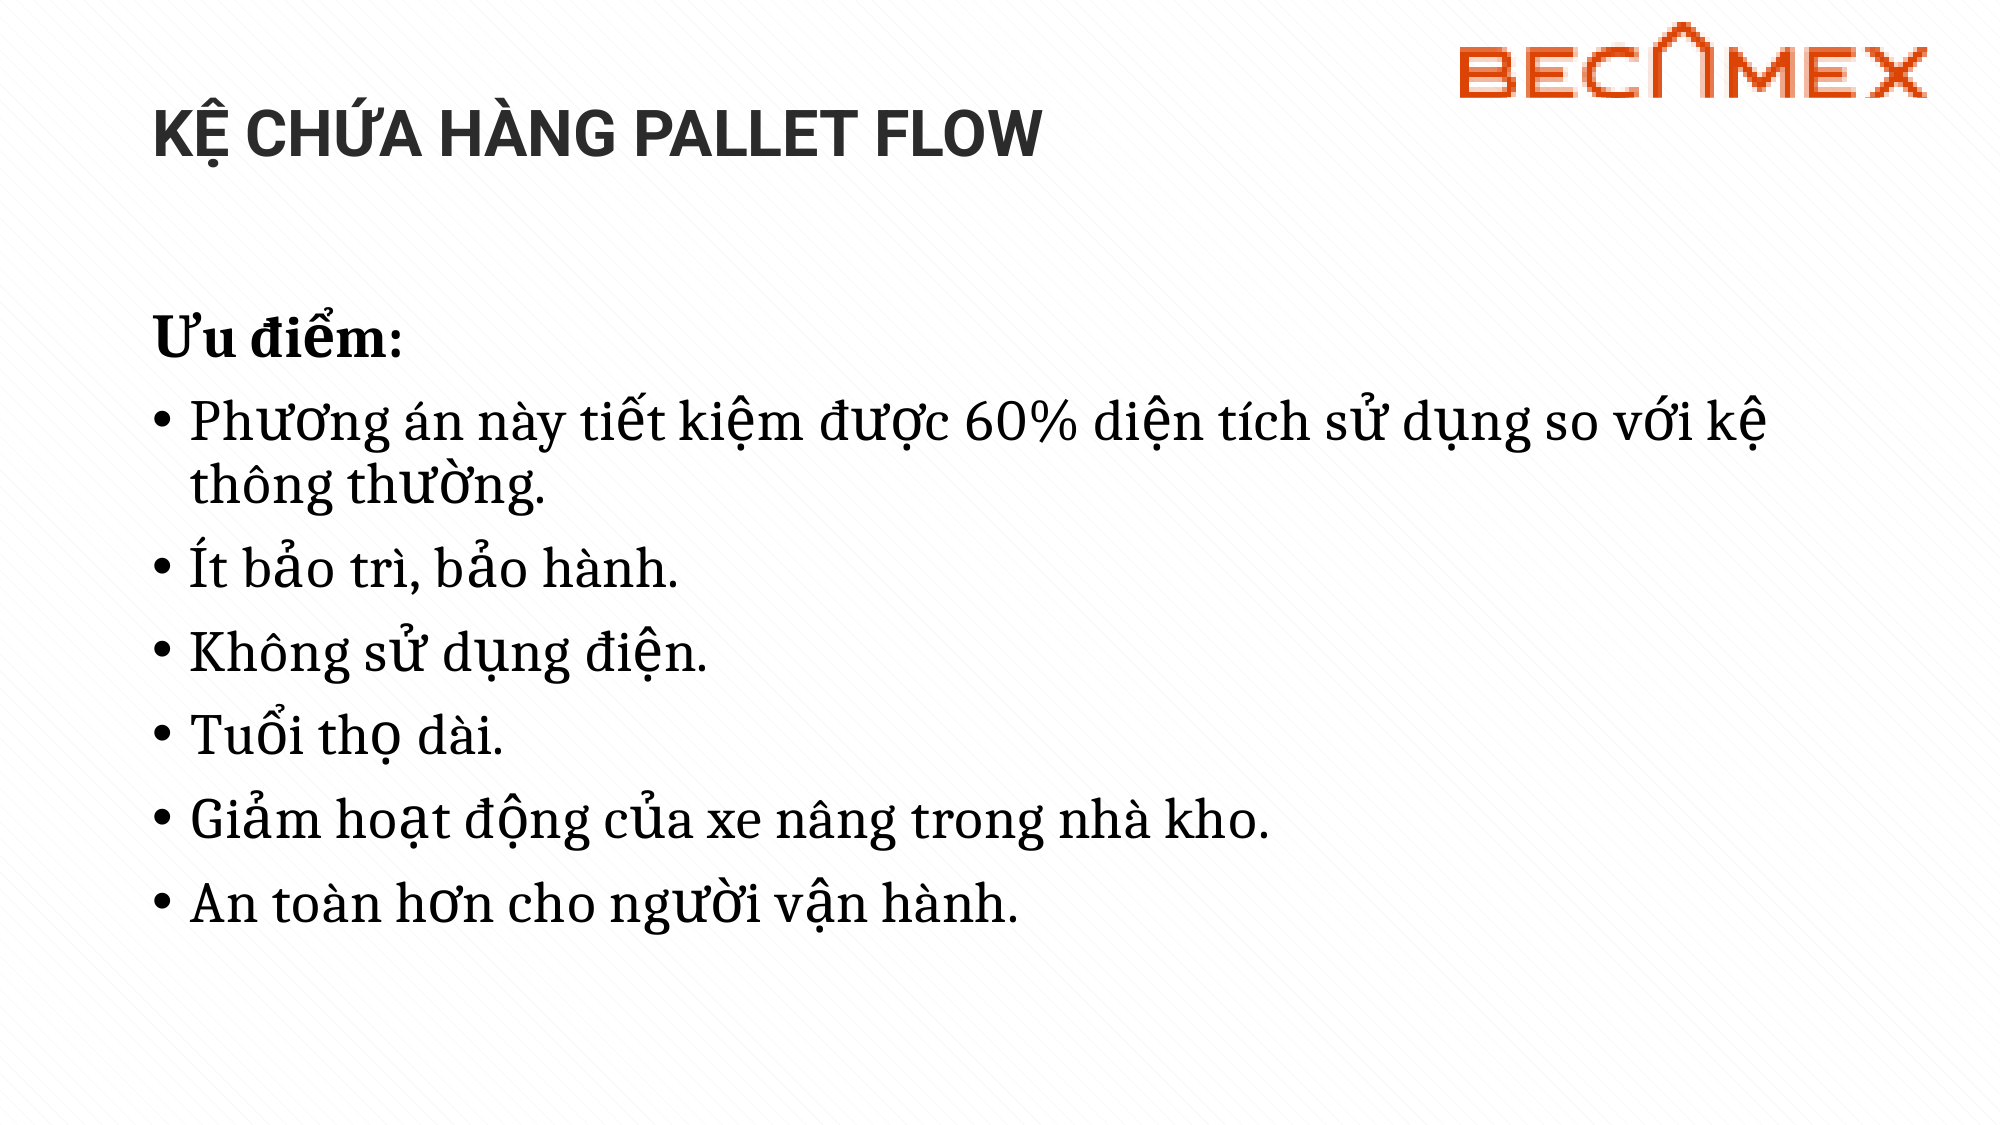

# KỆ CHỨA HÀNG PALLET FLOW
Ưu điểm:
Phương án này tiết kiệm được 60% diện tích sử dụng so với kệ thông thường.
Ít bảo trì, bảo hành.
Không sử dụng điện.
Tuổi thọ dài.
Giảm hoạt động của xe nâng trong nhà kho.
An toàn hơn cho người vận hành.